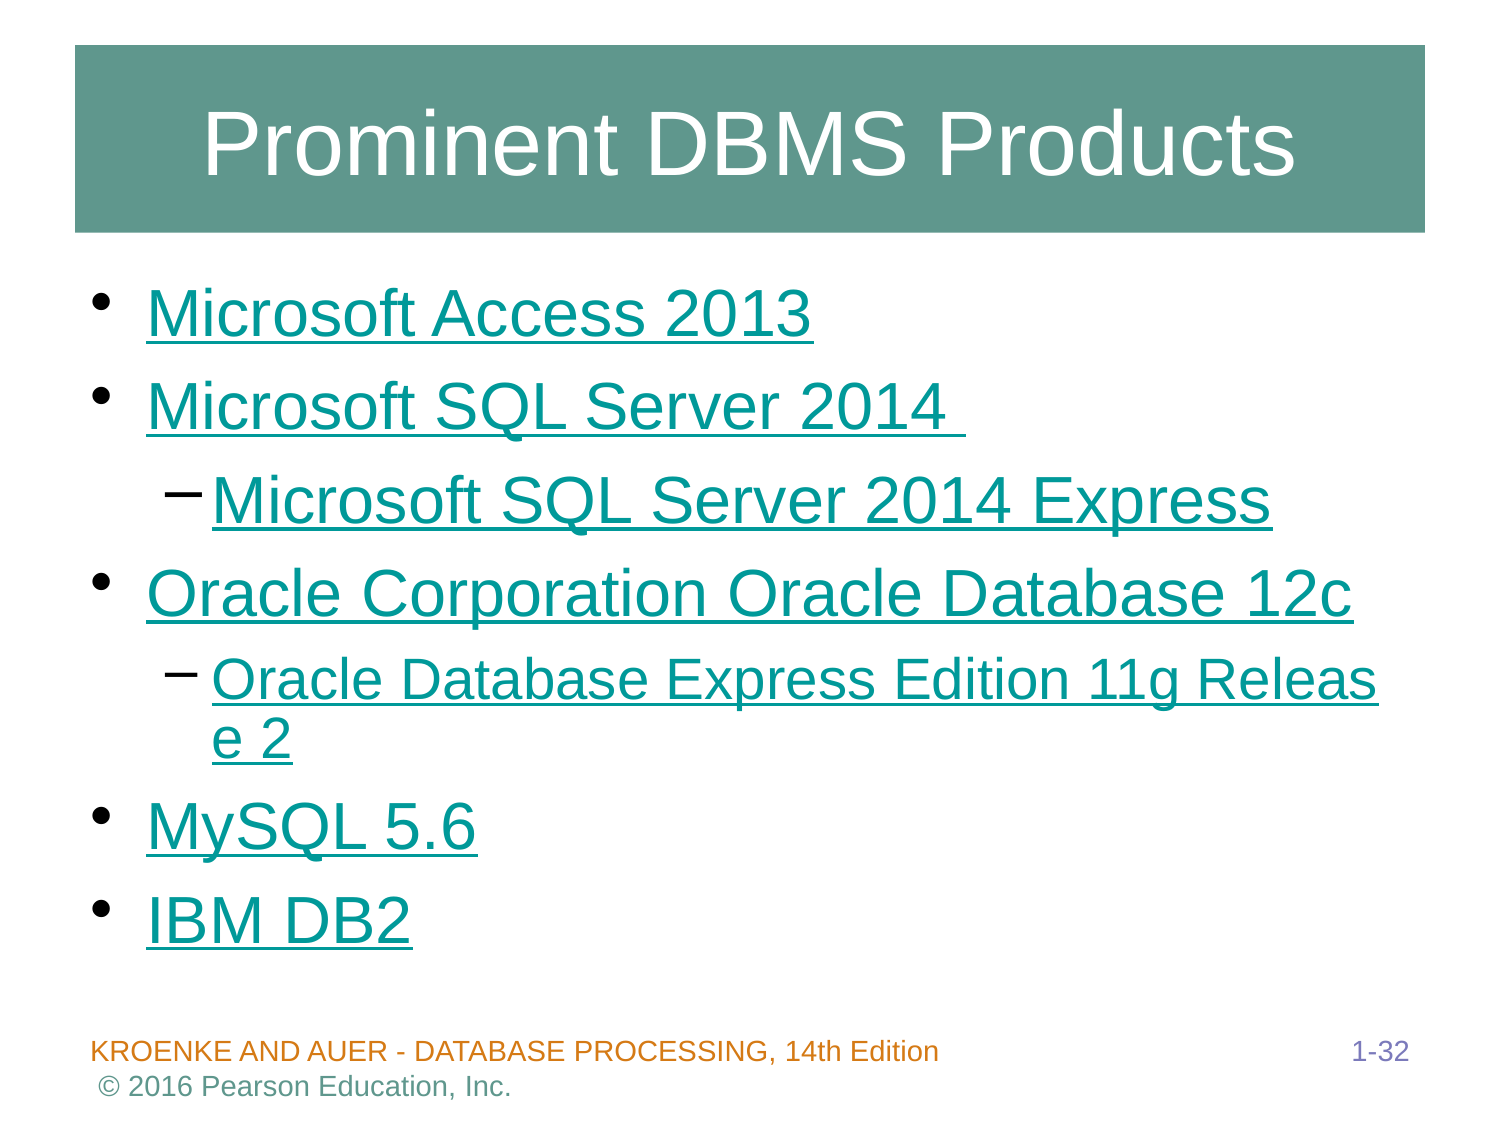

# Prominent DBMS Products
Microsoft Access 2013
Microsoft SQL Server 2014
Microsoft SQL Server 2014 Express
Oracle Corporation Oracle Database 12c
Oracle Database Express Edition 11g Release 2
MySQL 5.6
IBM DB2
1-32

KROENKE AND AUER - DATABASE PROCESSING, 14th Edition  © 2016 Pearson Education, Inc.